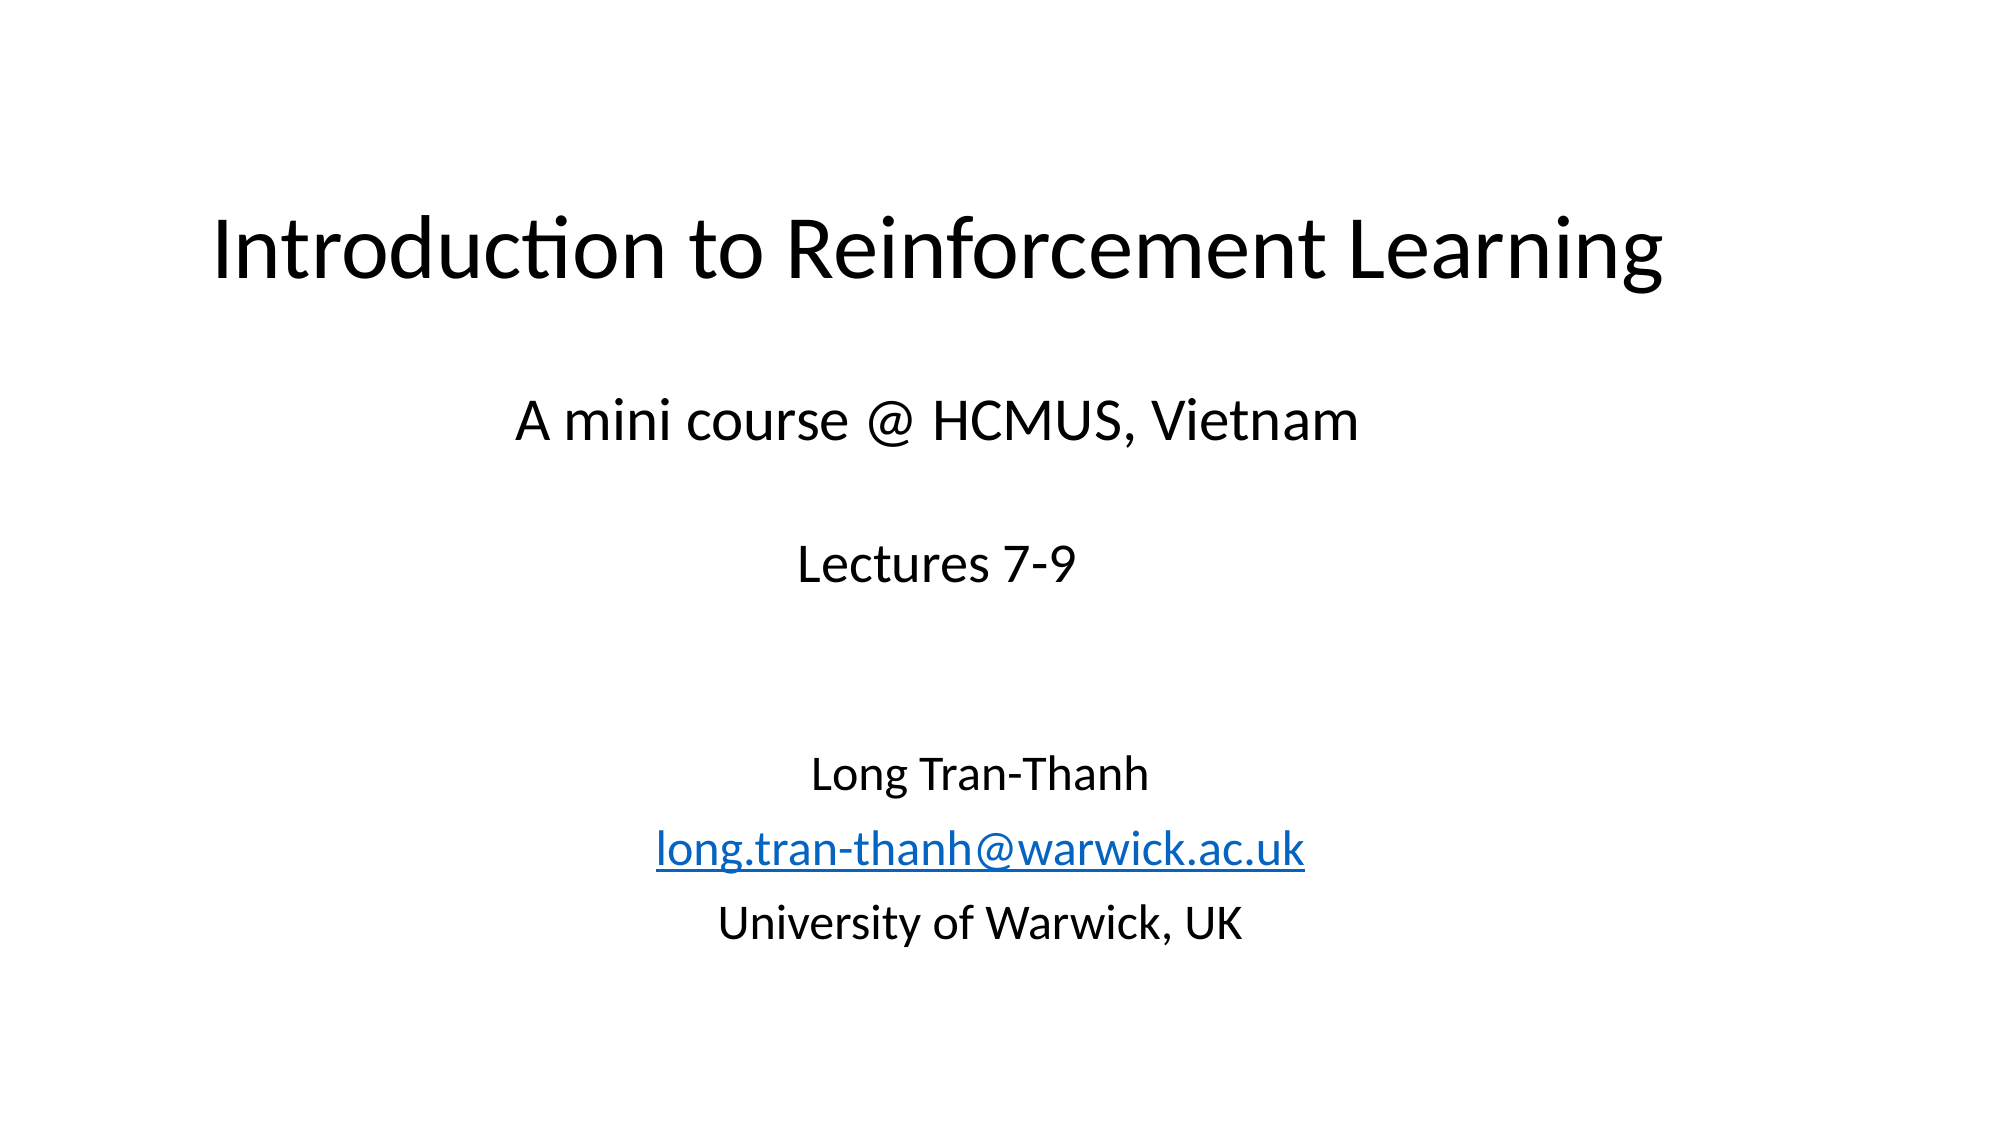

Introduction to Reinforcement Learning

A mini course @ HCMUS, Vietnam
Lectures 7-9
Long Tran-Thanh
long.tran-thanh@warwick.ac.uk
University of Warwick, UK